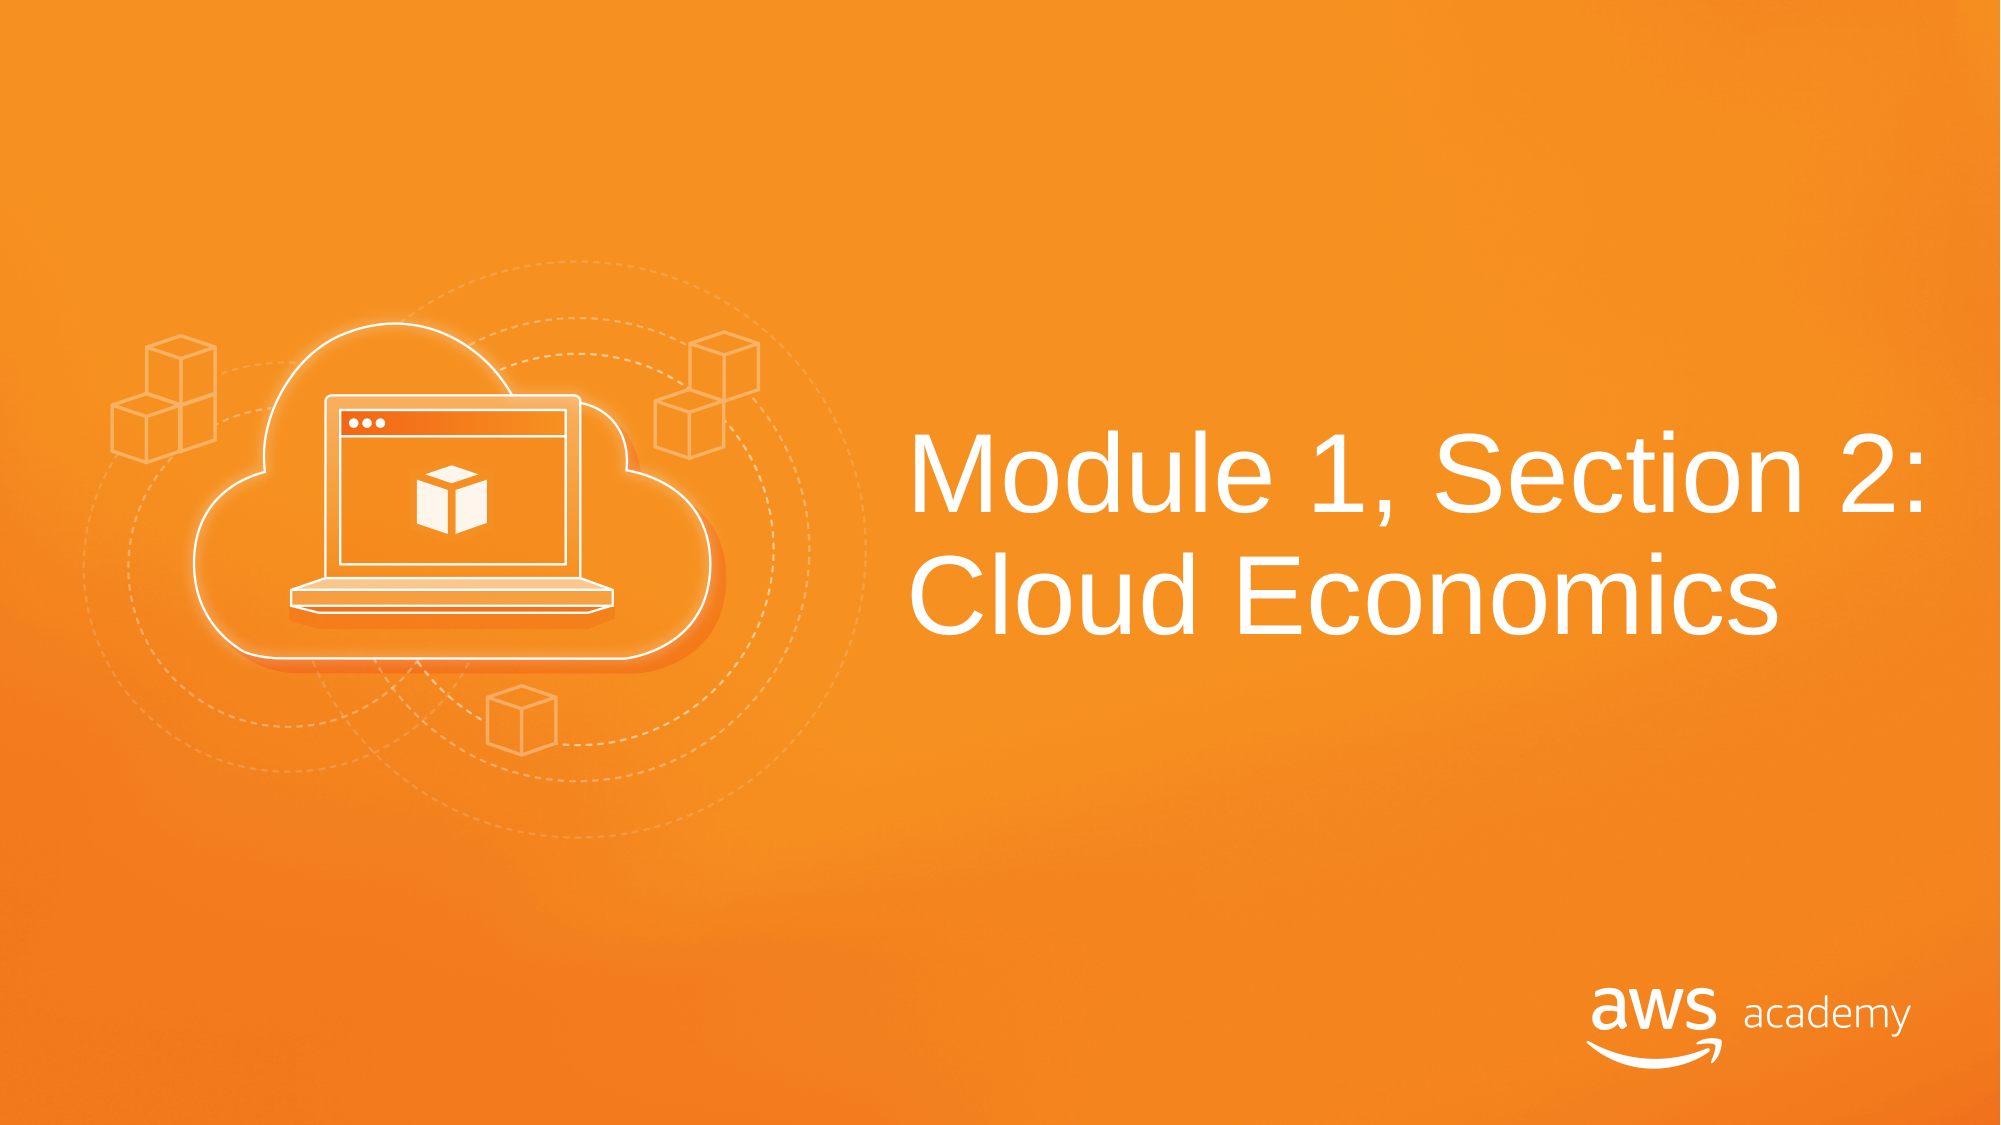

# Module 1, Section 2: Cloud Economics